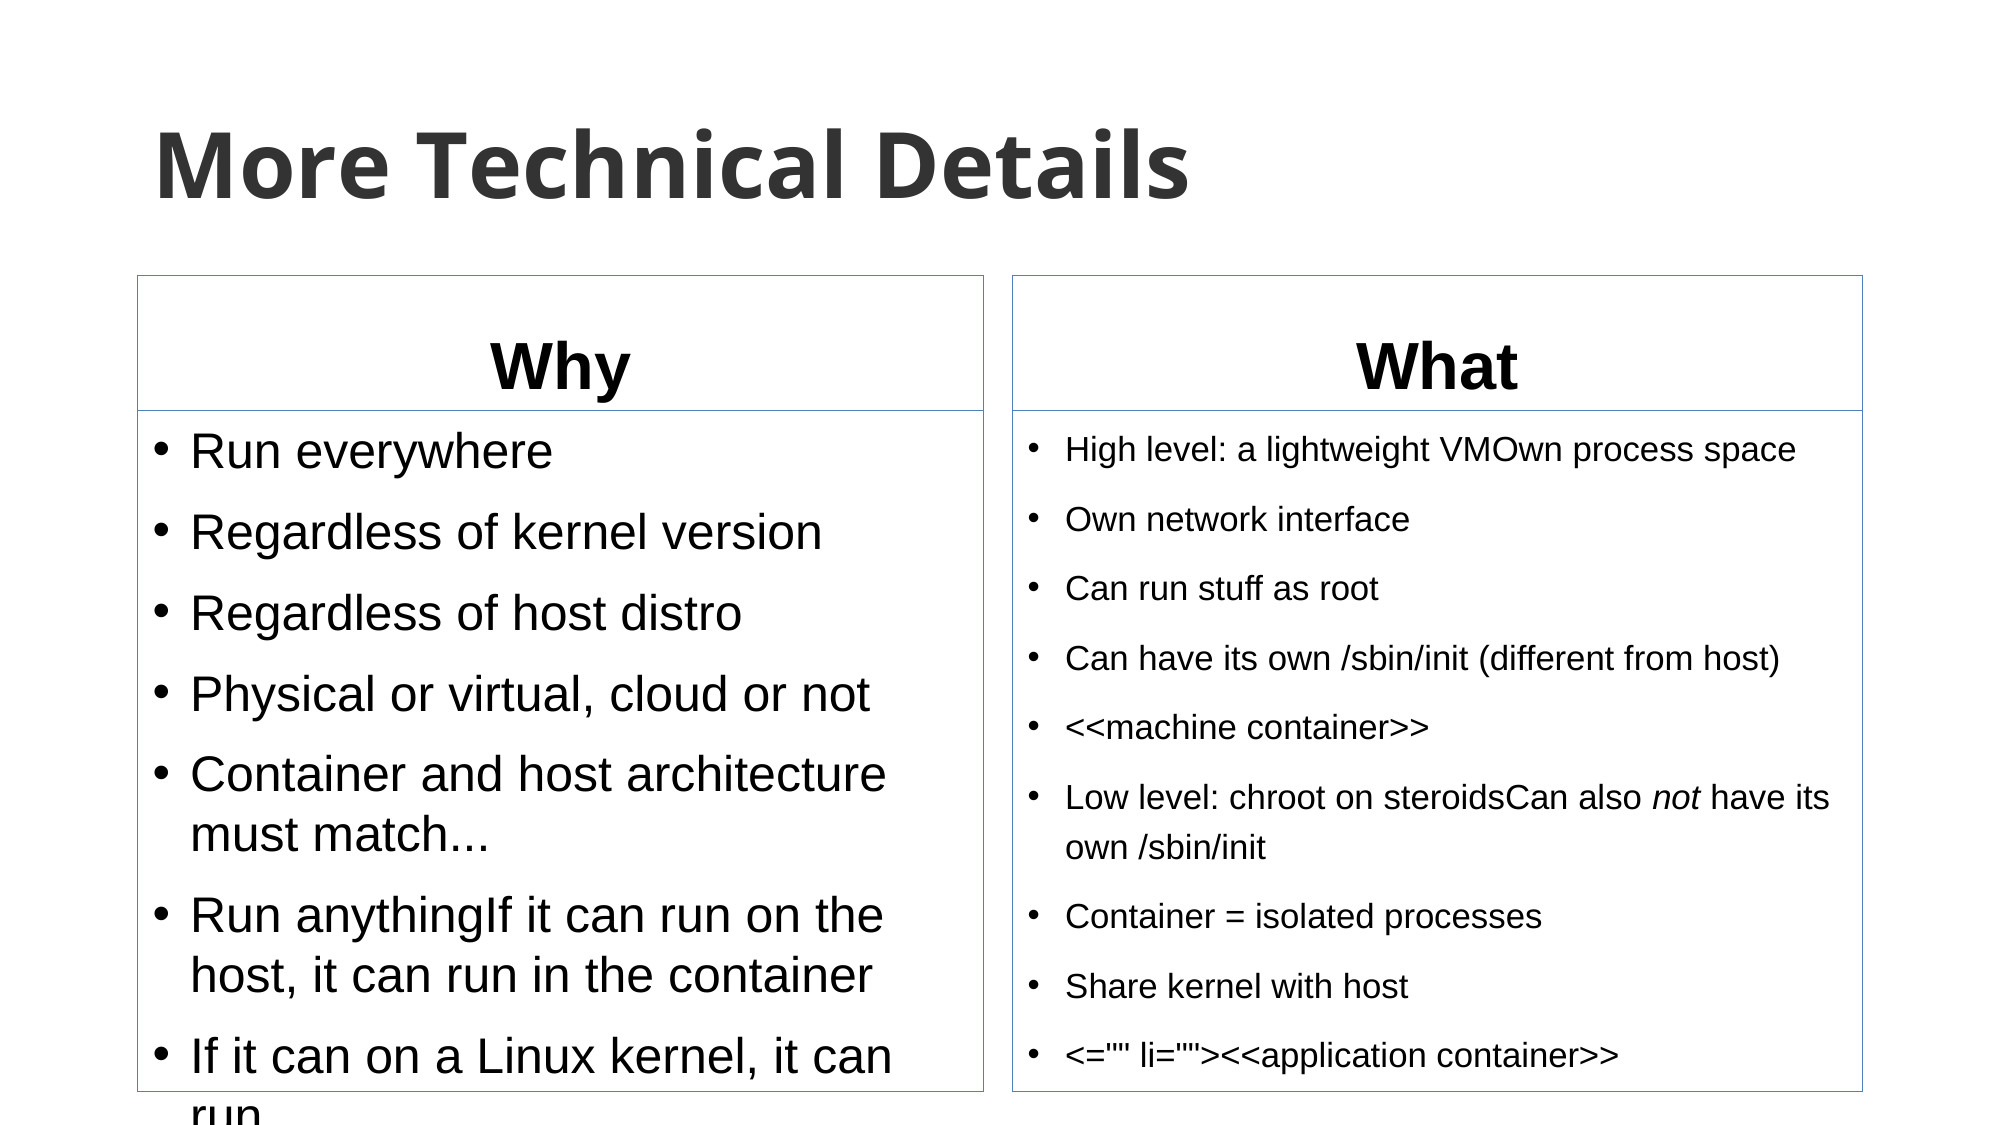

# More Technical Details
Why
What
Run everywhere
Regardless of kernel version
Regardless of host distro
Physical or virtual, cloud or not
Container and host architecture must match...
Run anythingIf it can run on the host, it can run in the container
If it can on a Linux kernel, it can run

High level: a lightweight VMOwn process space
Own network interface
Can run stuff as root
Can have its own /sbin/init (different from host)
<<machine container>>
Low level: chroot on steroidsCan also not have its own /sbin/init
Container = isolated processes
Share kernel with host
<="" li=""><<application container>>